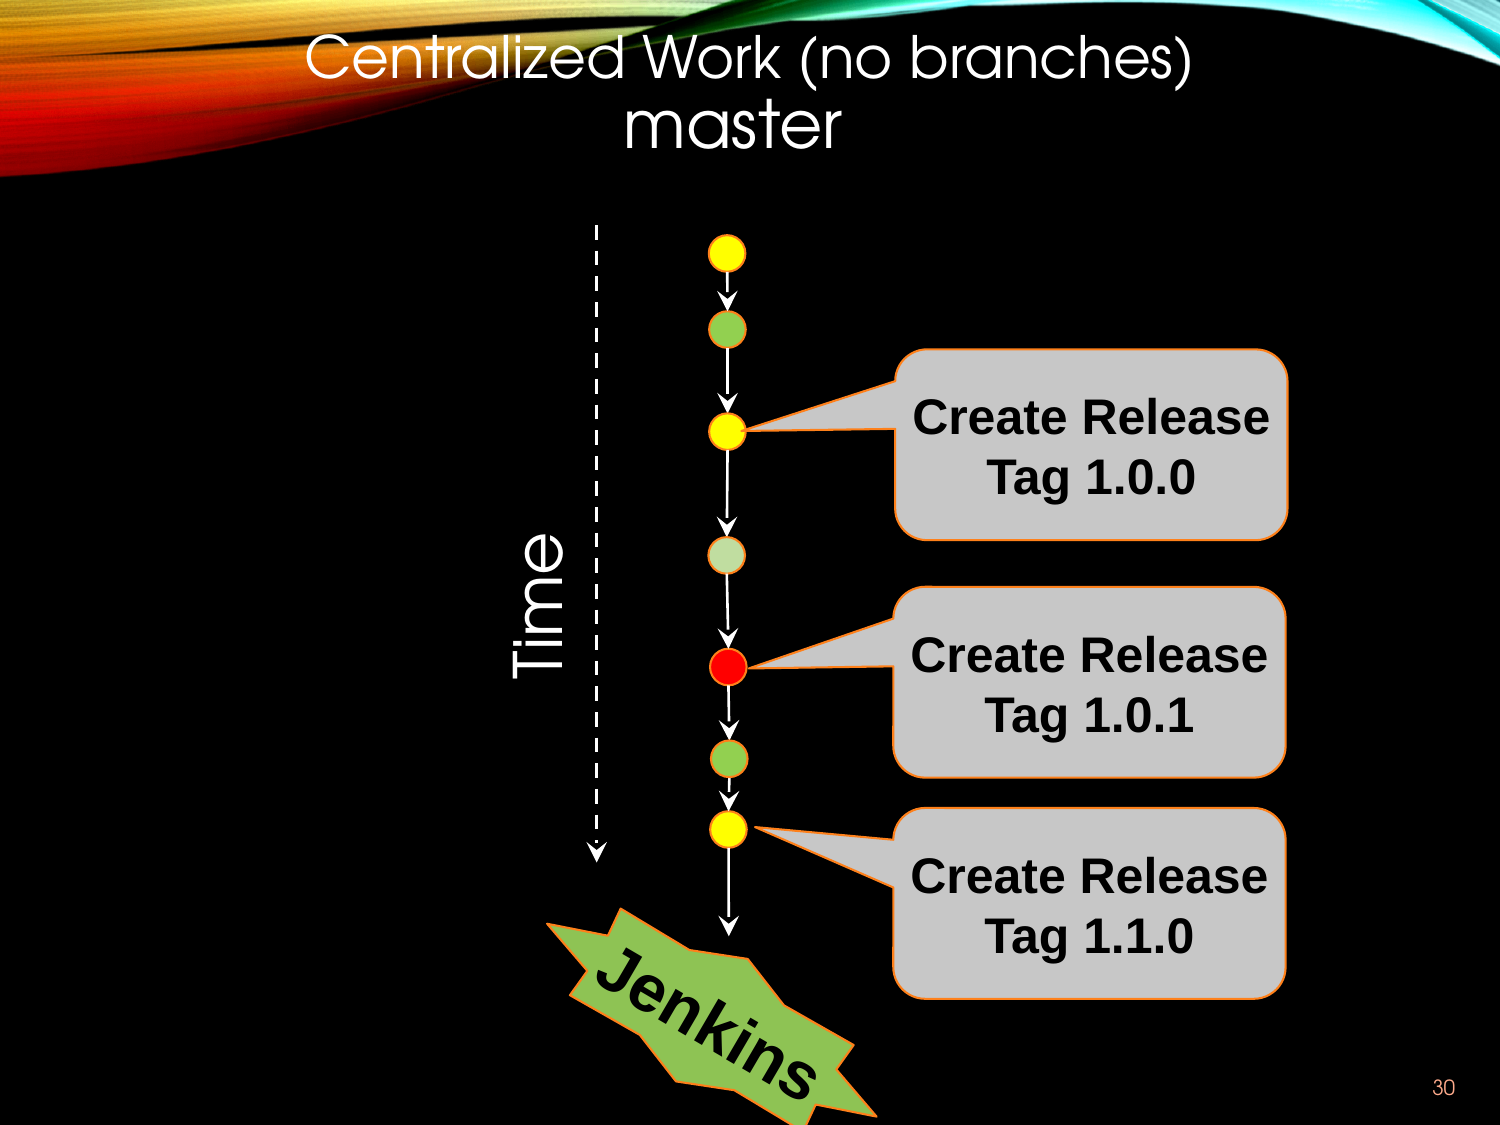

Centralized Work (no branches)
master

Create Release Tag 1.0.0

Time

Create Release Tag 1.0.1

Create Release Tag 1.1.0

Jenkins
30